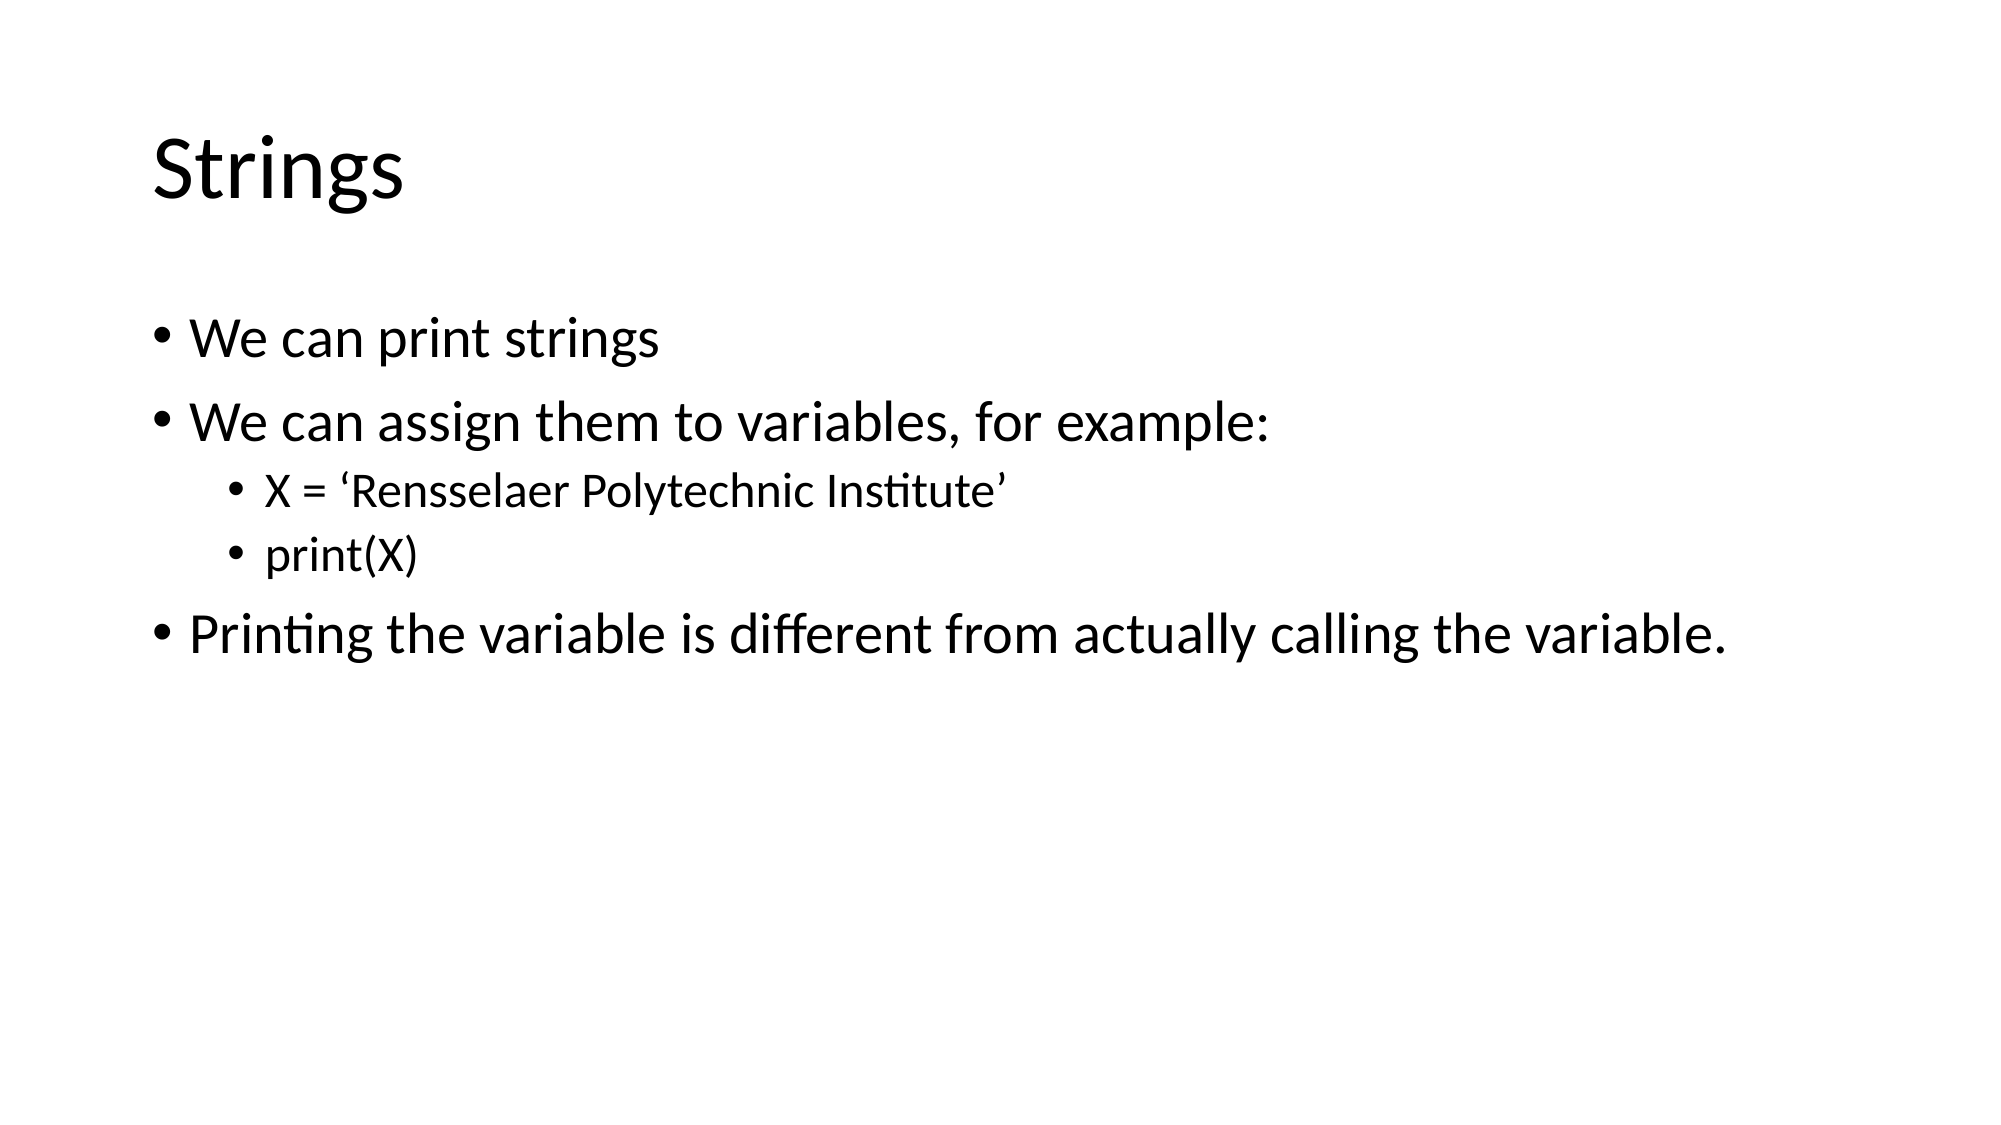

# Strings
We can print strings
We can assign them to variables, for example:
X = ‘Rensselaer Polytechnic Institute’
print(X)
Printing the variable is different from actually calling the variable.